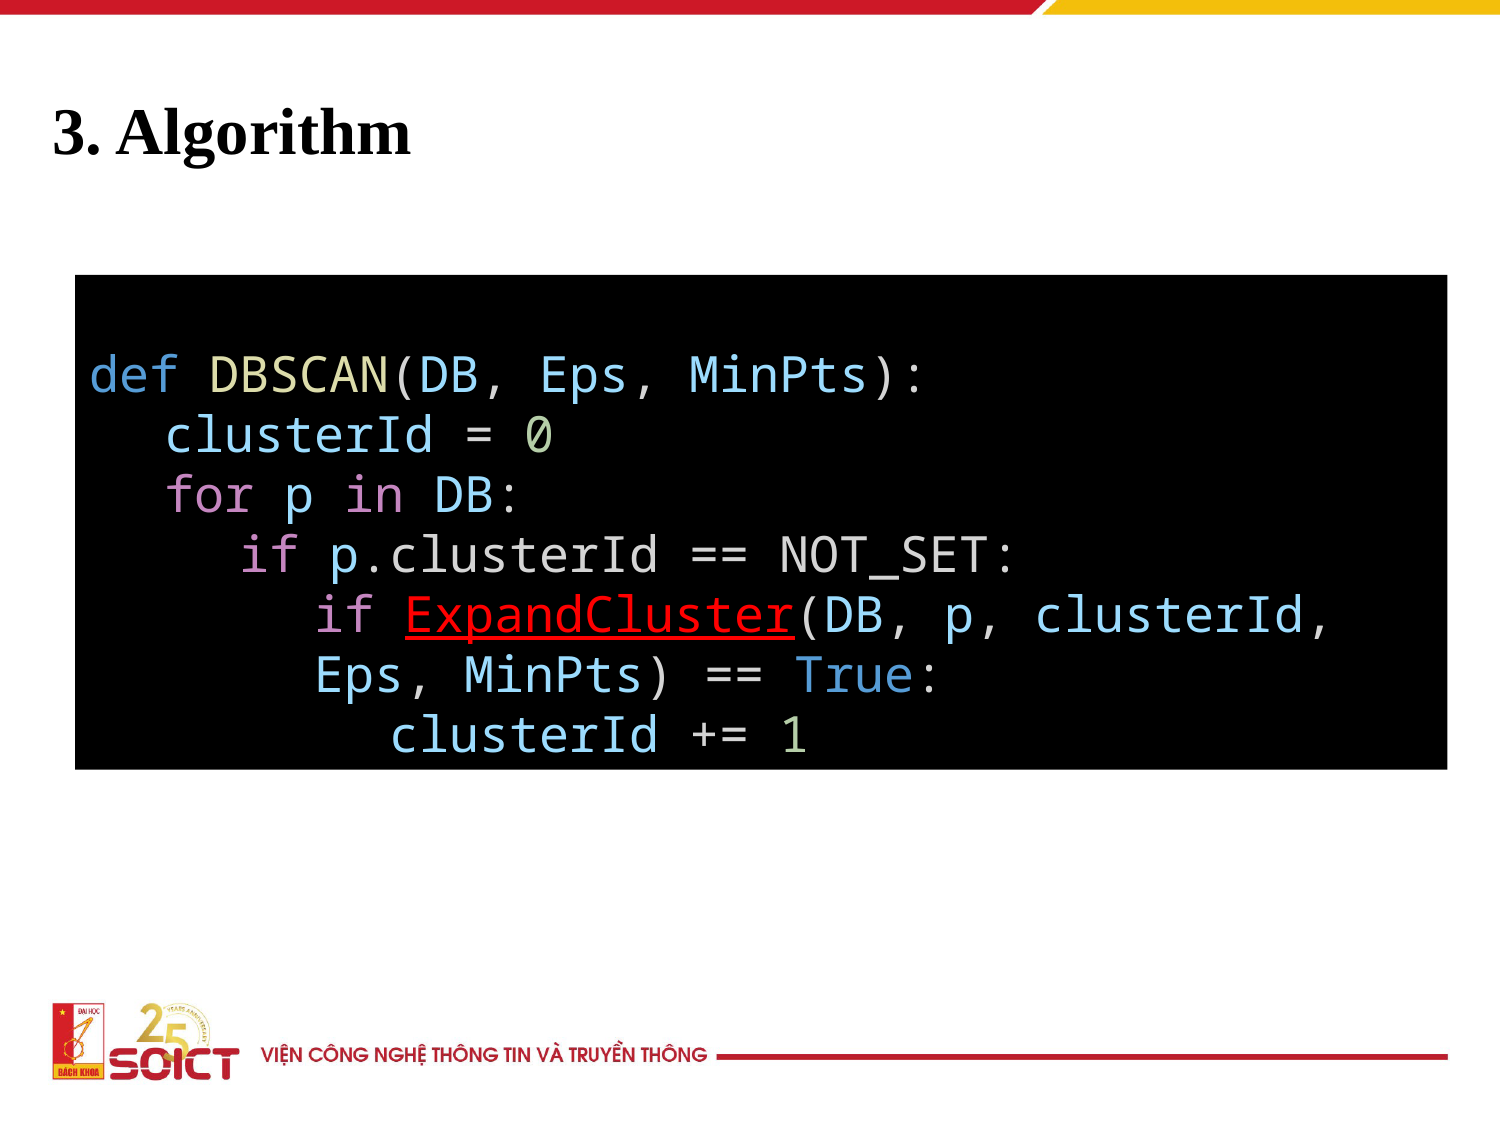

# 3. Algorithm
def DBSCAN(DB, Eps, MinPts):
clusterId = 0
for p in DB:
if p.clusterId == NOT_SET:
if ExpandCluster(DB, p, clusterId, Eps, MinPts) == True:
clusterId += 1